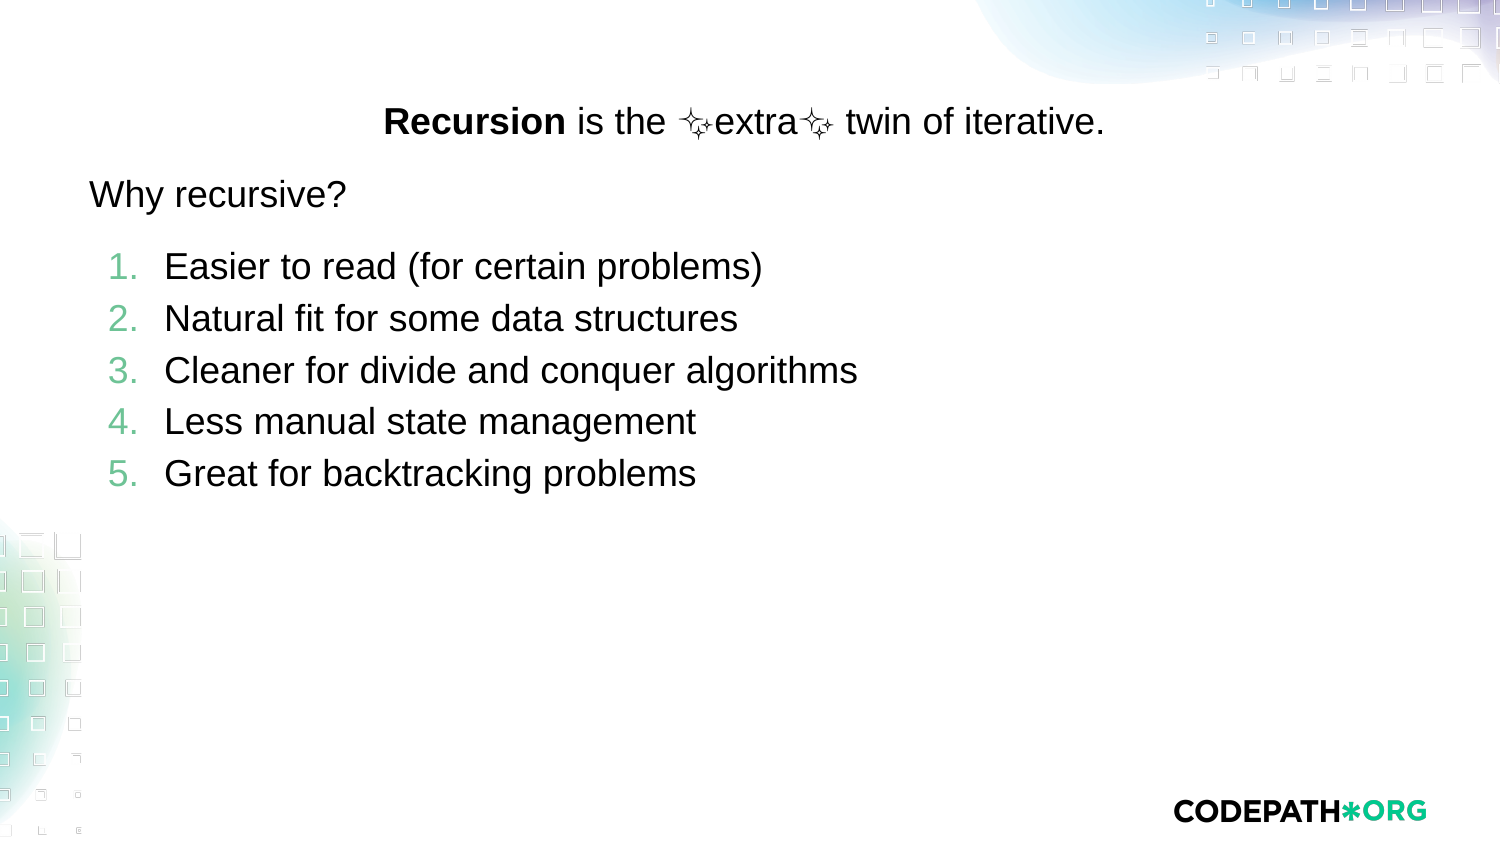

Recursion is the ✨extra✨ twin of iterative.
Why recursive?
Easier to read (for certain problems)
Natural fit for some data structures
Cleaner for divide and conquer algorithms
Less manual state management
Great for backtracking problems